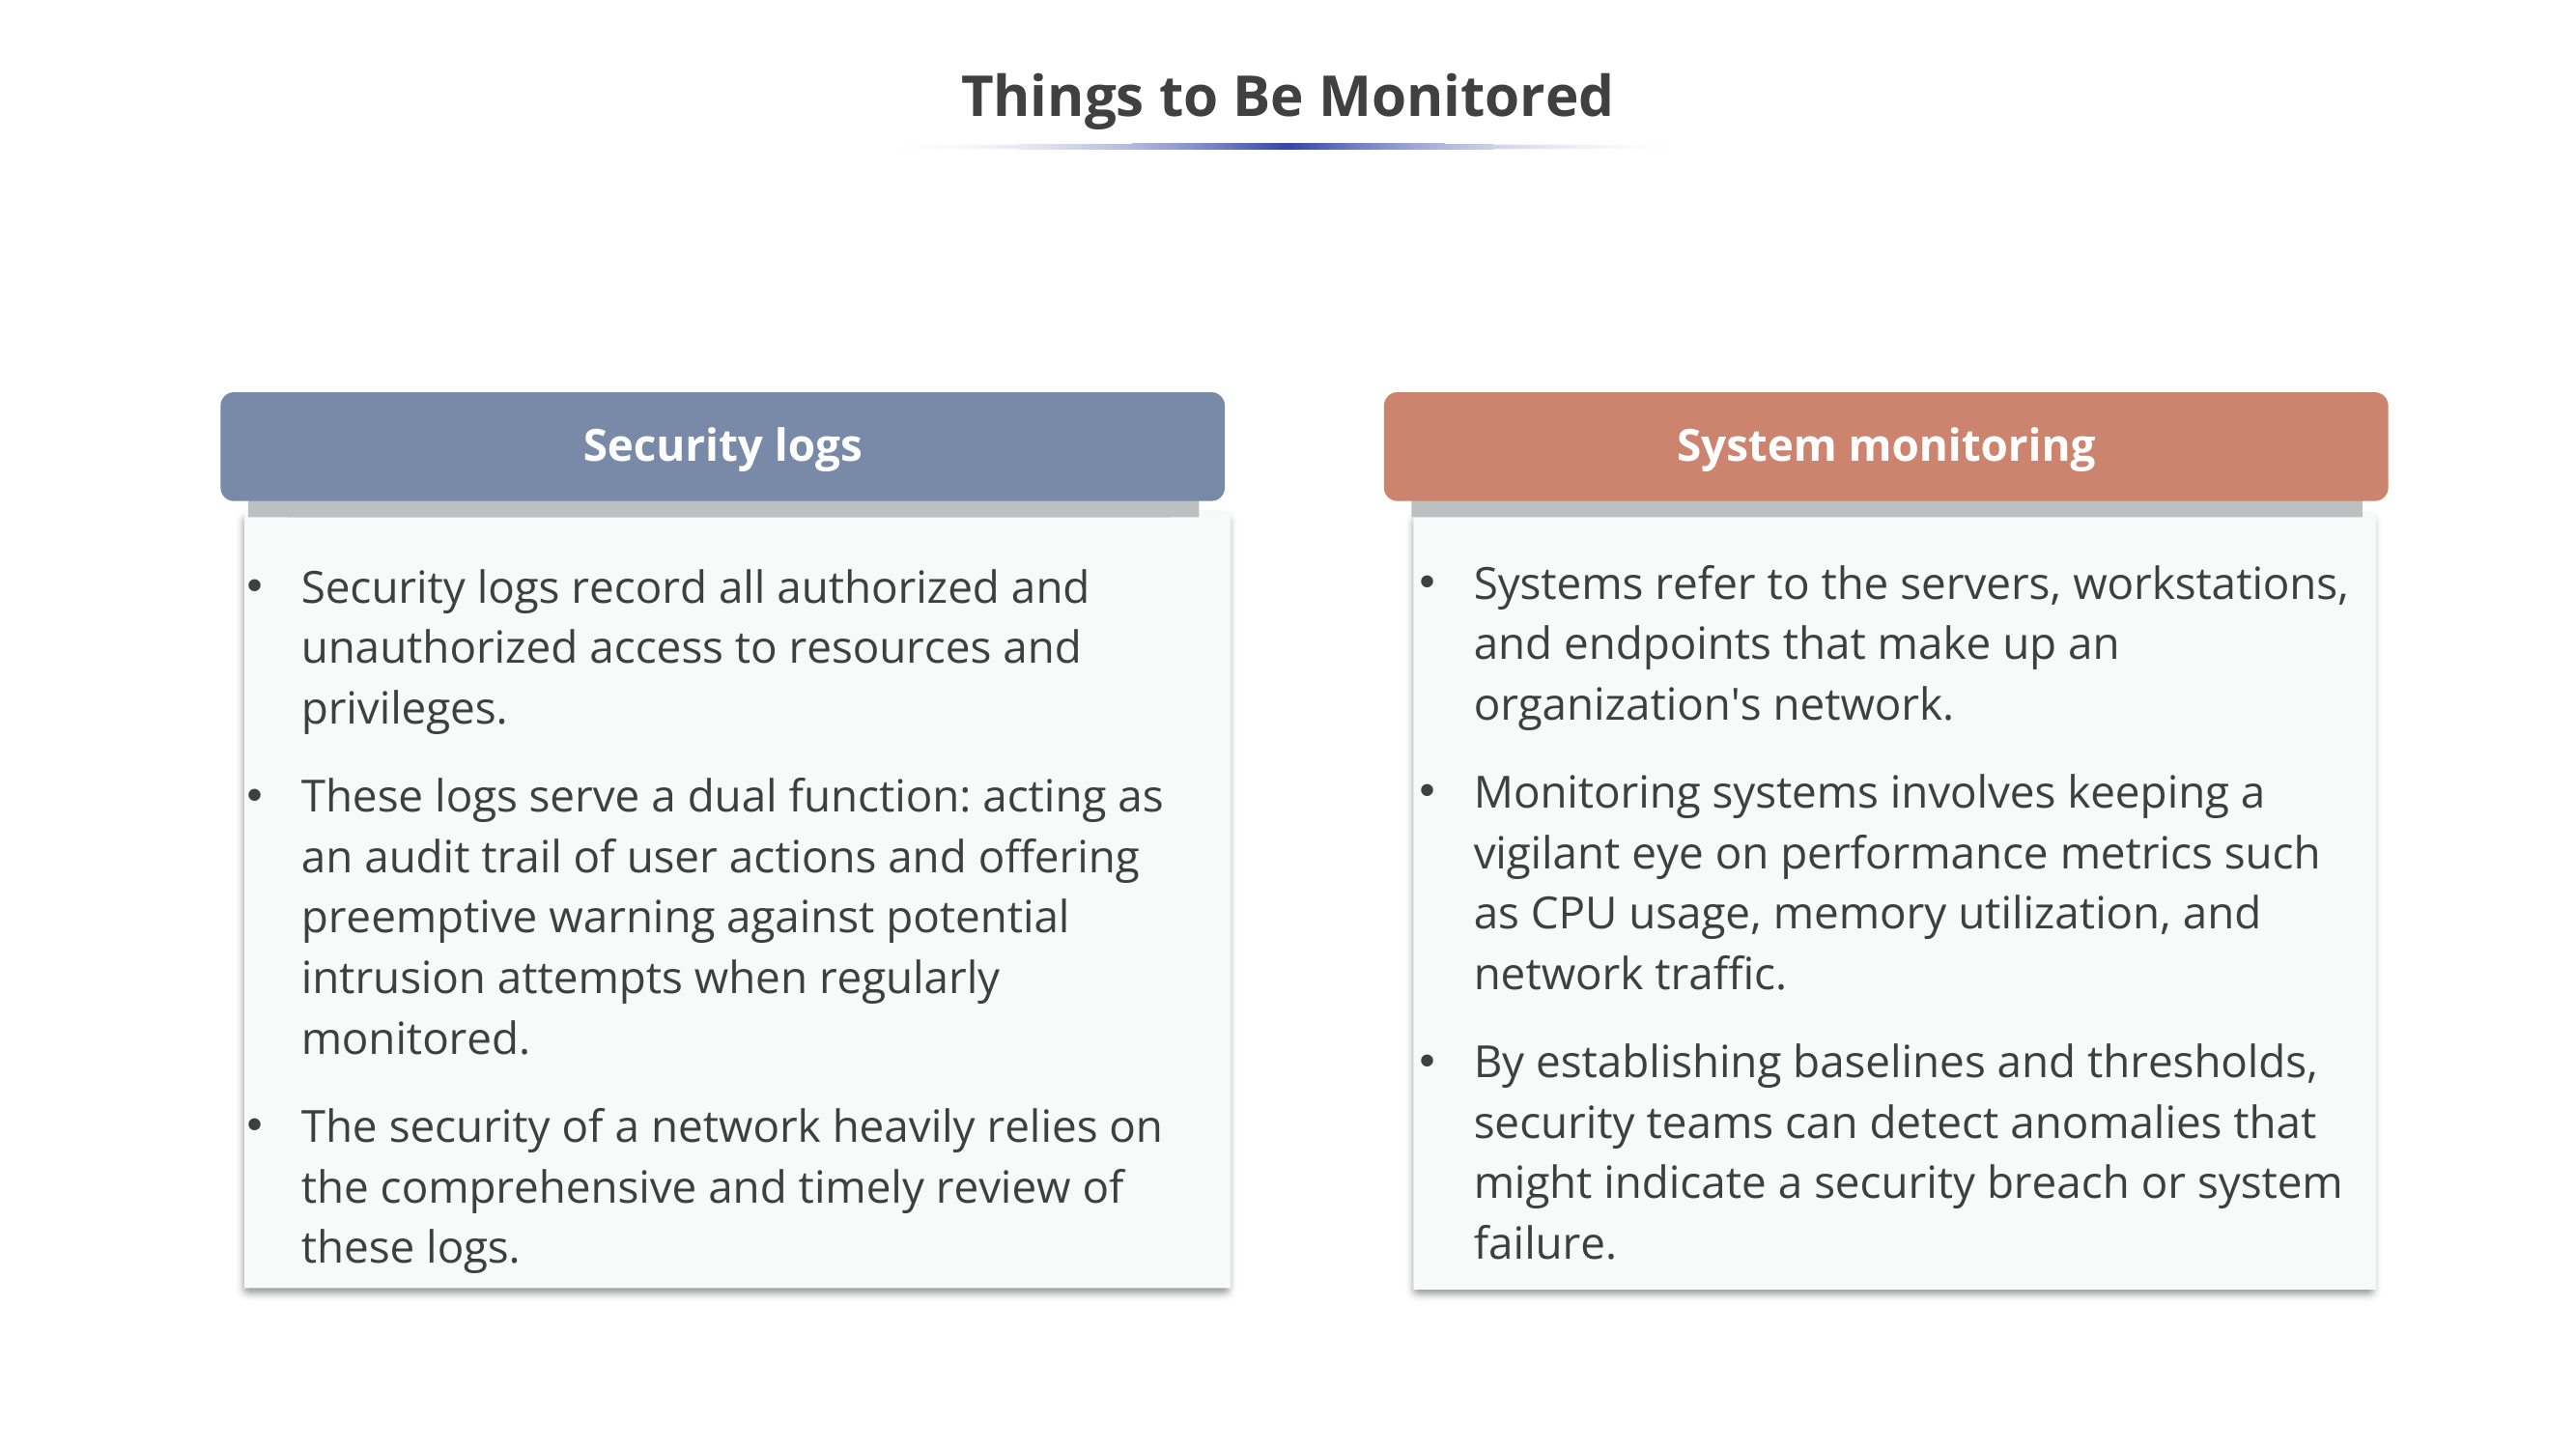

# Things to Be Monitored

Security logs

Security logs record all authorized and unauthorized access to resources and privileges.

These logs serve a dual function: acting as an audit trail of user actions and offering preemptive warning against potential intrusion attempts when regularly monitored.

The security of a network heavily relies on the comprehensive and timely review of these logs.
System monitoring

Systems refer to the servers, workstations, and endpoints that make up an organization's network.

Monitoring systems involves keeping a vigilant eye on performance metrics such as CPU usage, memory utilization, and network traffic.

By establishing baselines and thresholds, security teams can detect anomalies that might indicate a security breach or system failure.